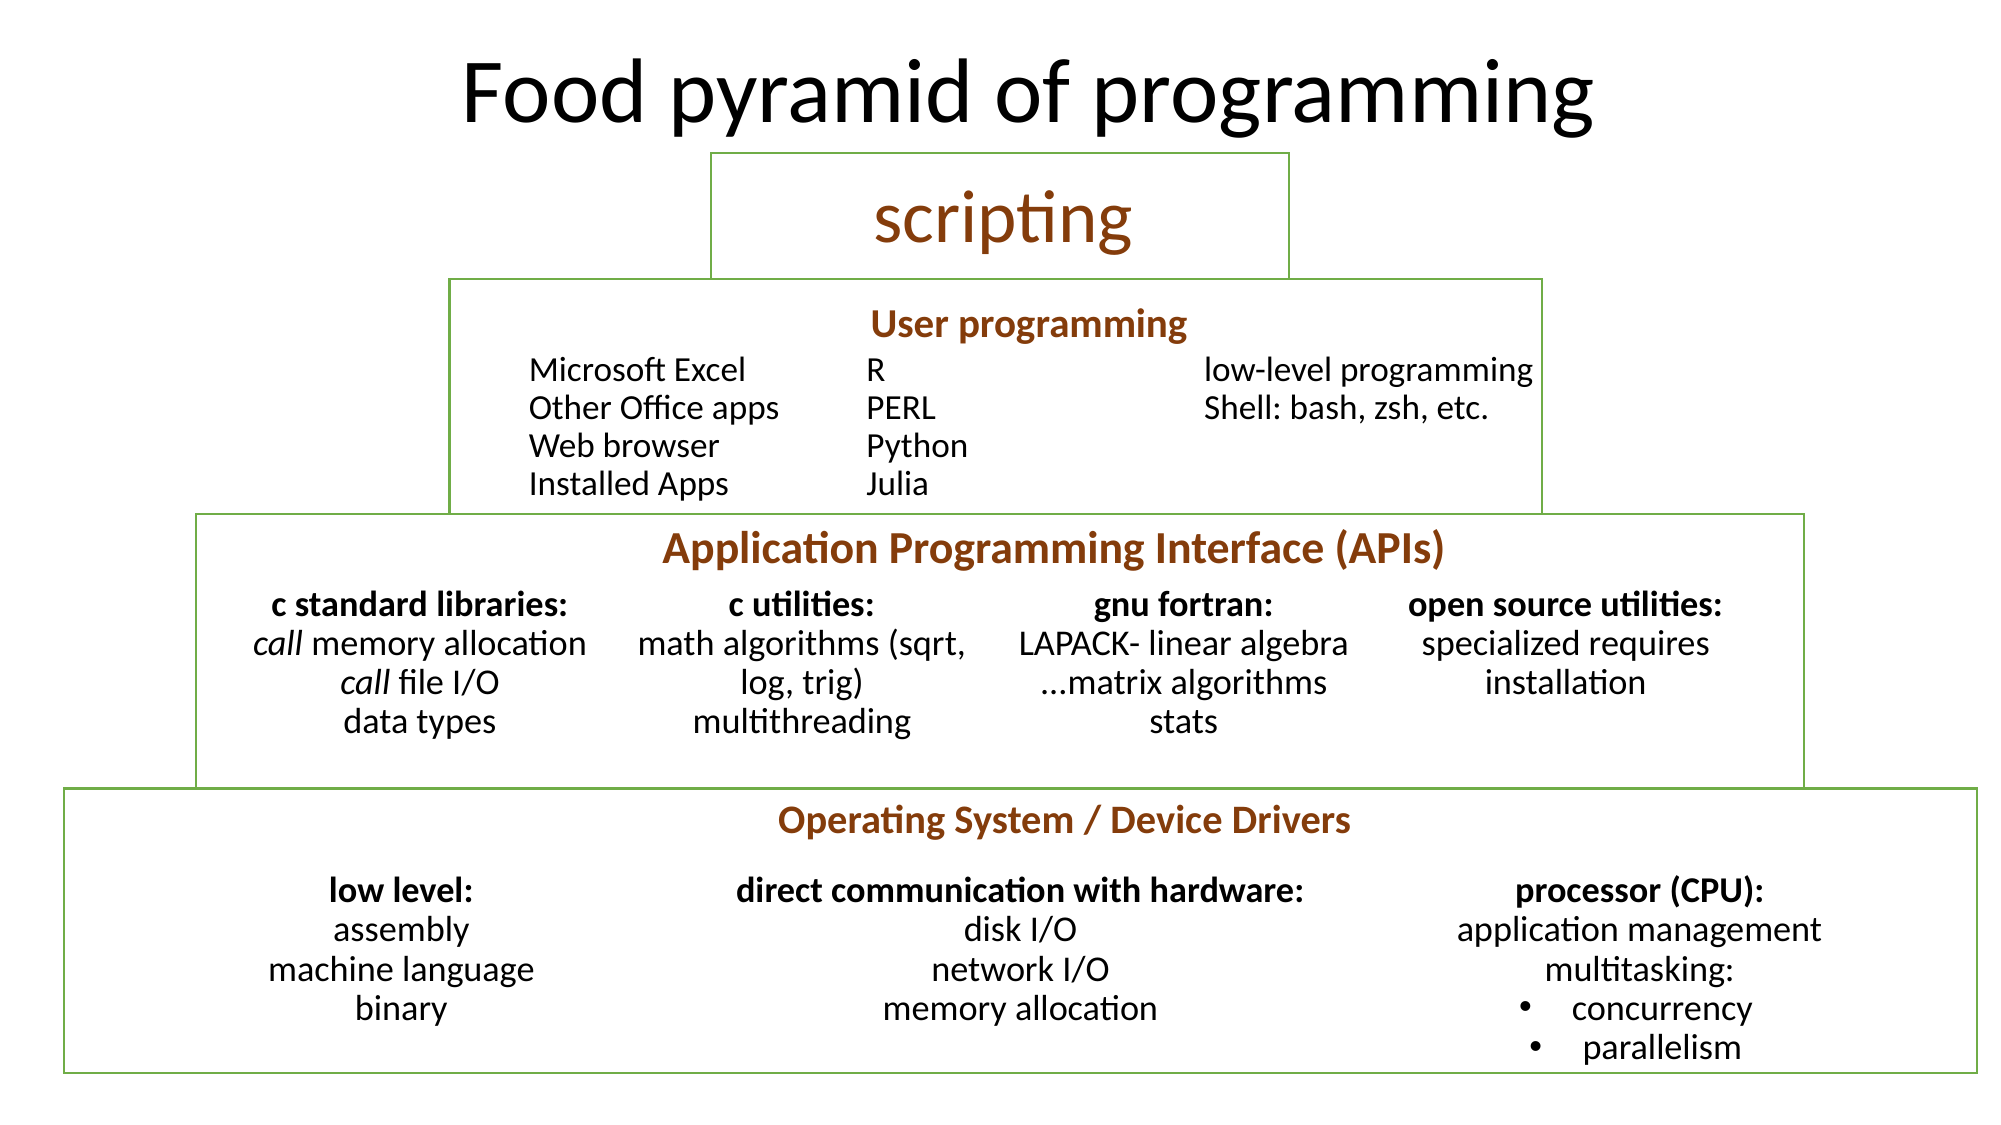

# Food pyramid of programming

scripting

User programming
Microsoft Excel
Other Office apps
Web browser
Installed Apps
R
PERL
Python
Julia
low-level programming
Shell: bash, zsh, etc.

Application Programming Interface (APIs)
c standard libraries:
call memory allocation
call file I/O
data types

c utilities:
math algorithms (sqrt, log, trig)
multithreading

gnu fortran:
LAPACK- linear algebra
...matrix algorithms
stats

open source utilities:
specialized requires installation

Operating System / Device Drivers
low level:
assembly
machine language
binary

direct communication with hardware:
disk I/O
network I/O
memory allocation

processor (CPU):
application management
multitasking:
concurrency
parallelism